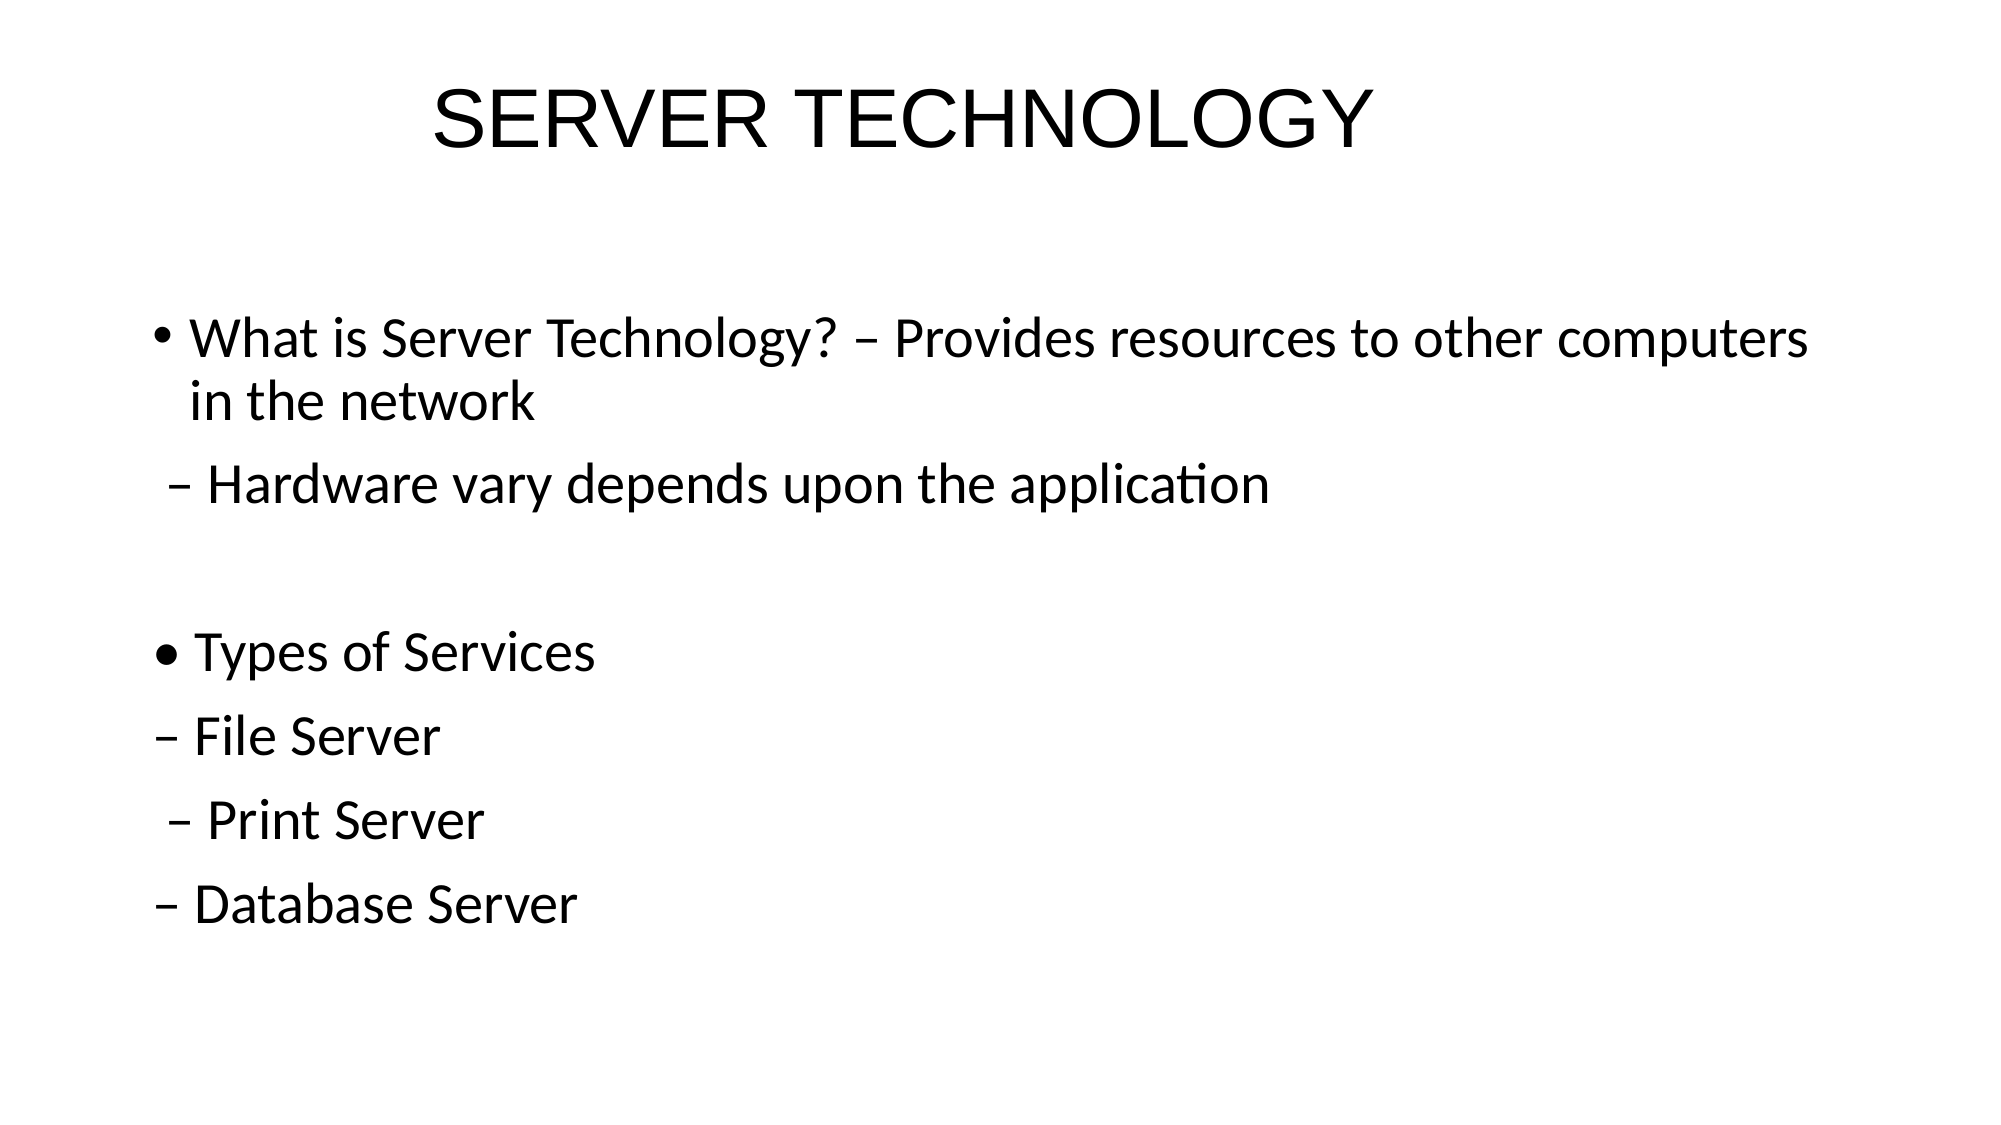

SERVER TECHNOLOGY
What is Server Technology? – Provides resources to other computers in the network
 – Hardware vary depends upon the application

• Types of Services
– File Server
 – Print Server
– Database Server